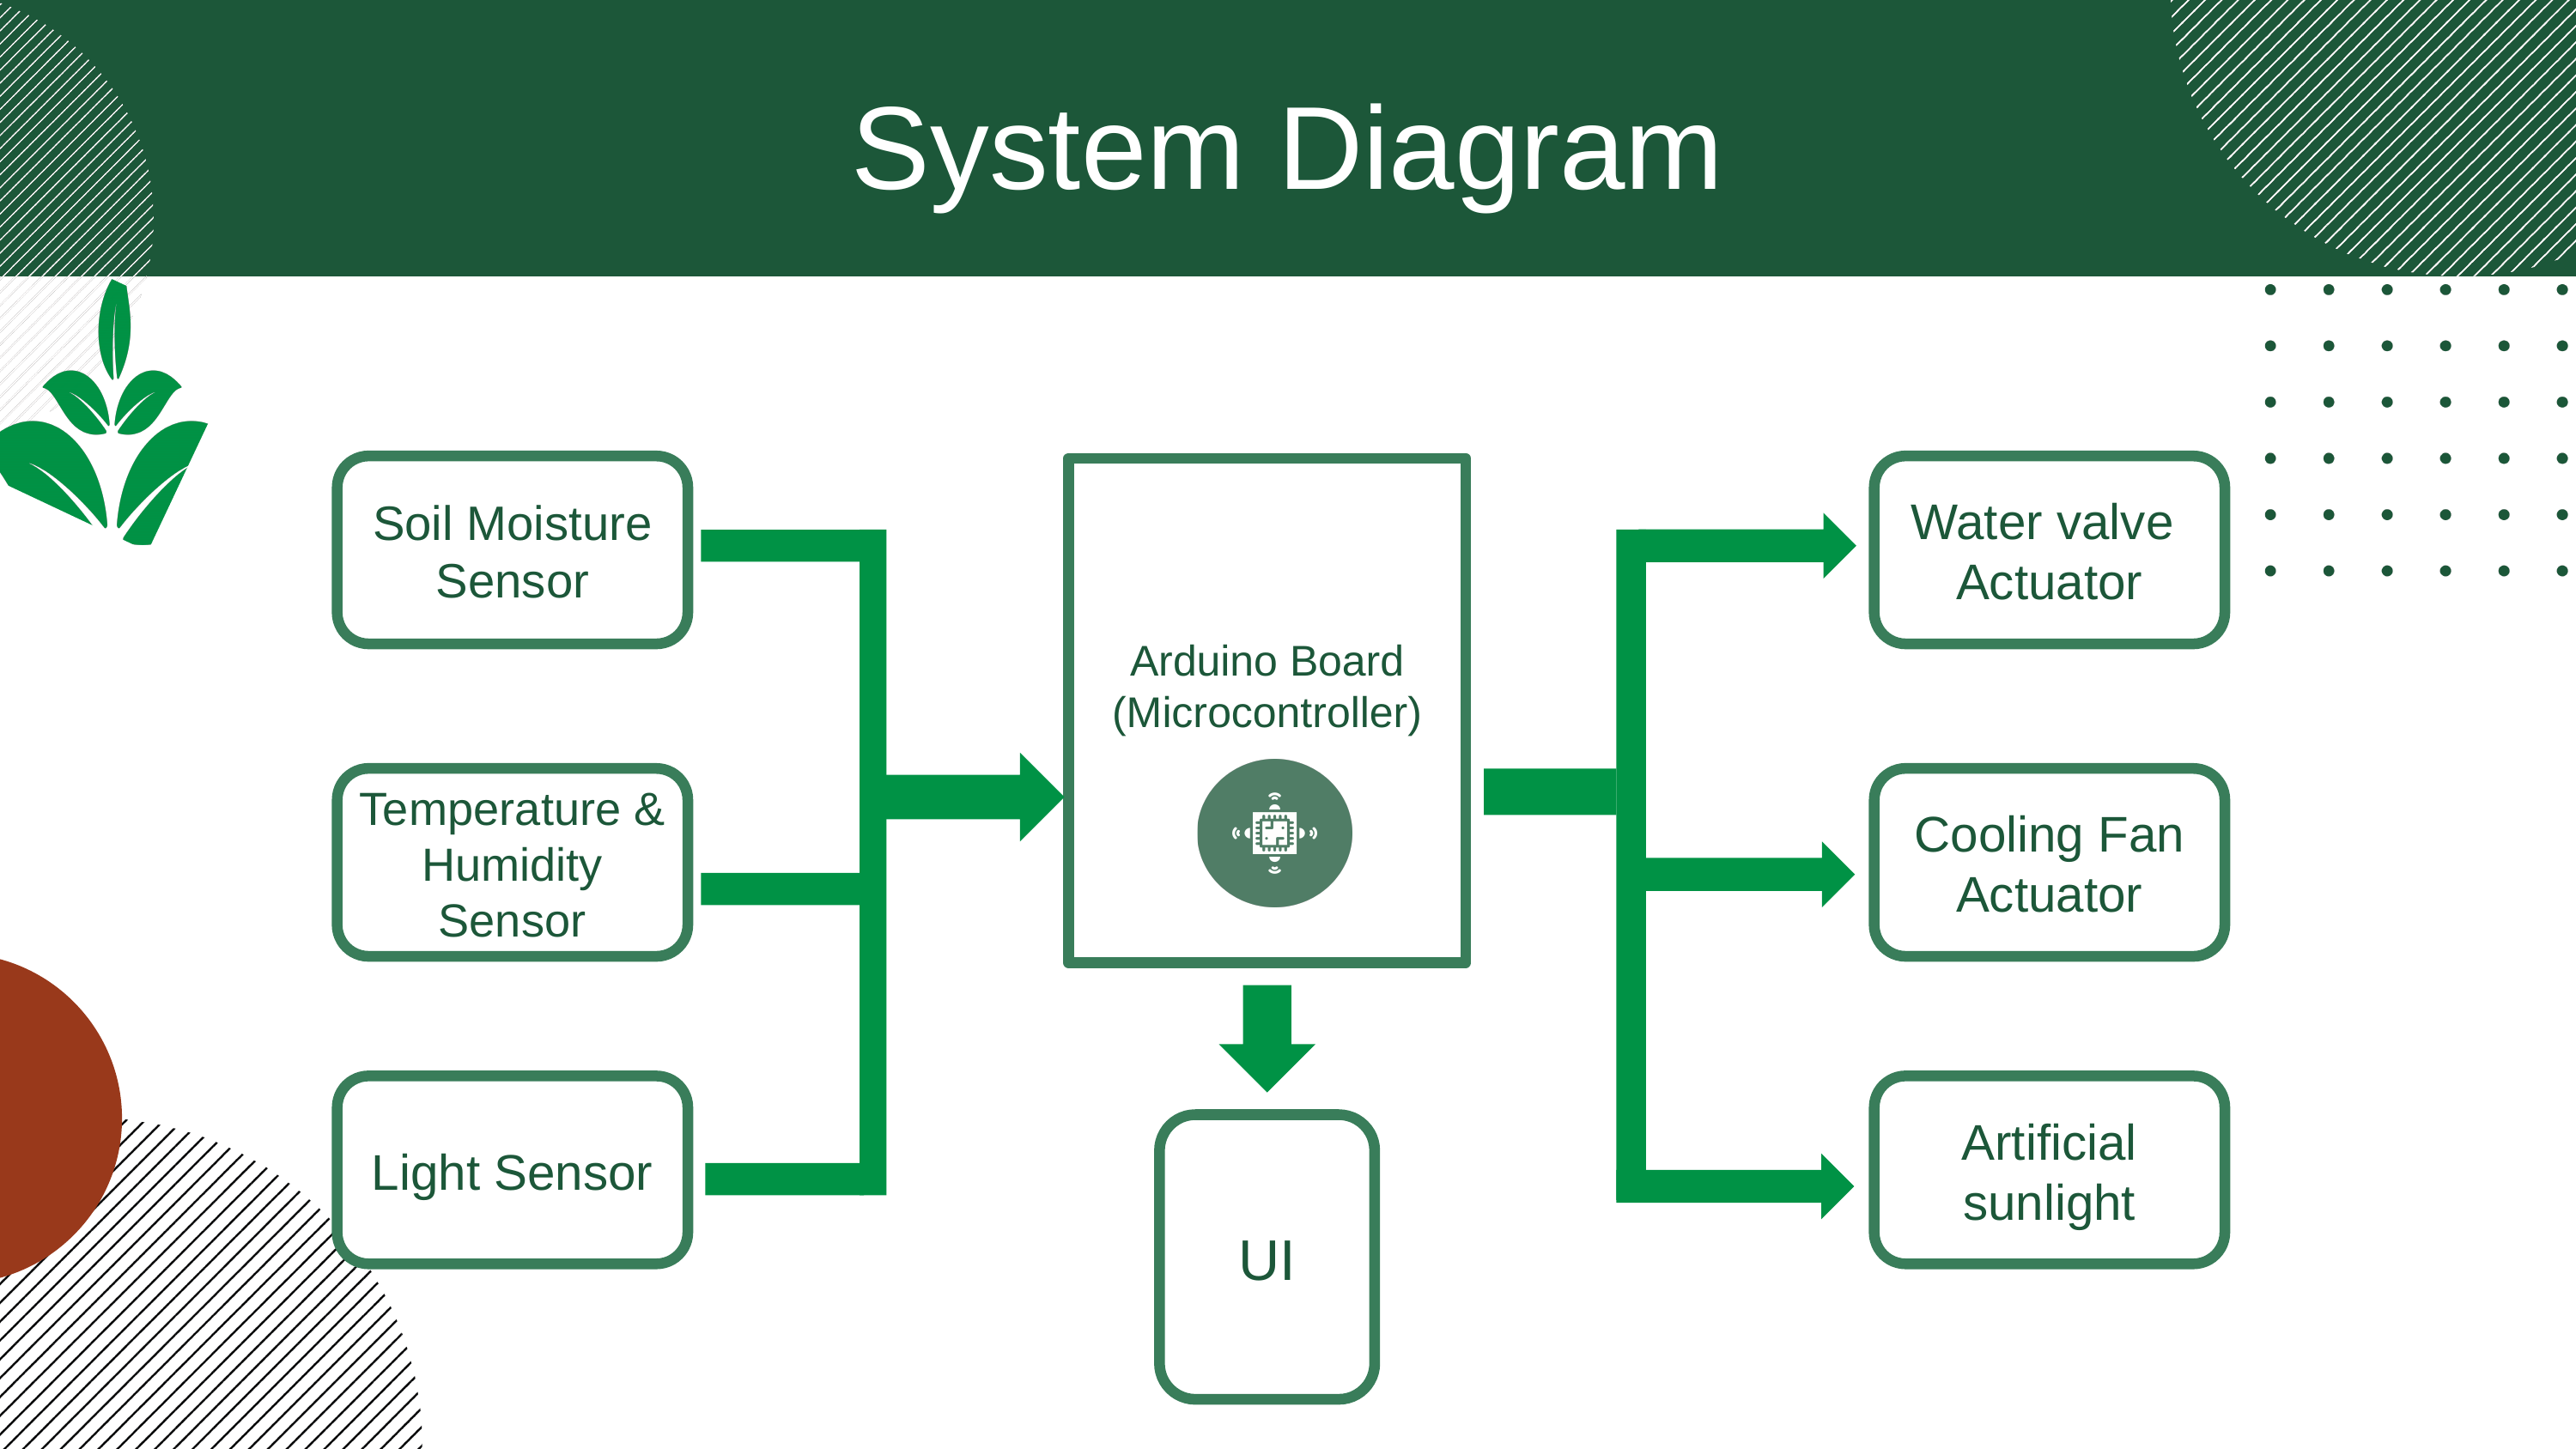

System Diagram

Soil Moisture
Sensor
Temperature & Humidity Sensor
Light Sensor
Water valve
Actuator
Cooling Fan
Actuator
Artificial sunlight
Arduino Board
(Microcontroller)

UI